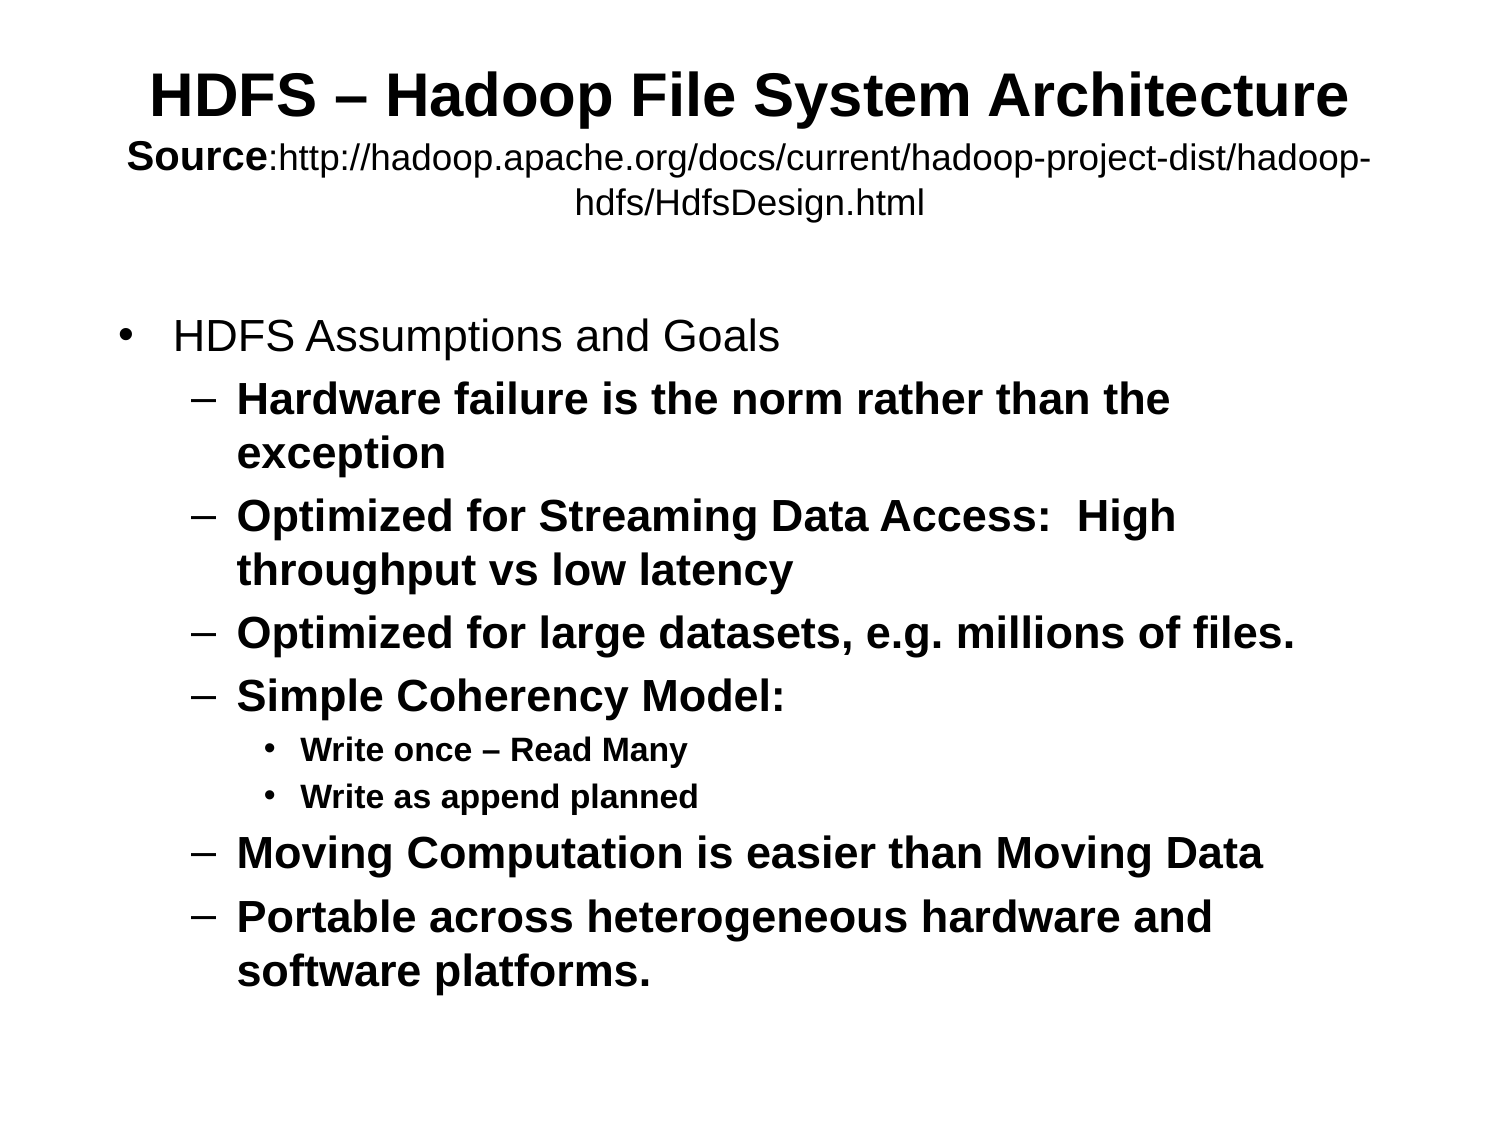

# HDFS – Hadoop File System Architecture Source:http://hadoop.apache.org/docs/current/hadoop-project-dist/hadoop-hdfs/HdfsDesign.html
HDFS Assumptions and Goals
Hardware failure is the norm rather than the exception
Optimized for Streaming Data Access:  High throughput vs low latency
Optimized for large datasets, e.g. millions of files.
Simple Coherency Model:
Write once – Read Many
Write as append planned
Moving Computation is easier than Moving Data
Portable across heterogeneous hardware and software platforms.